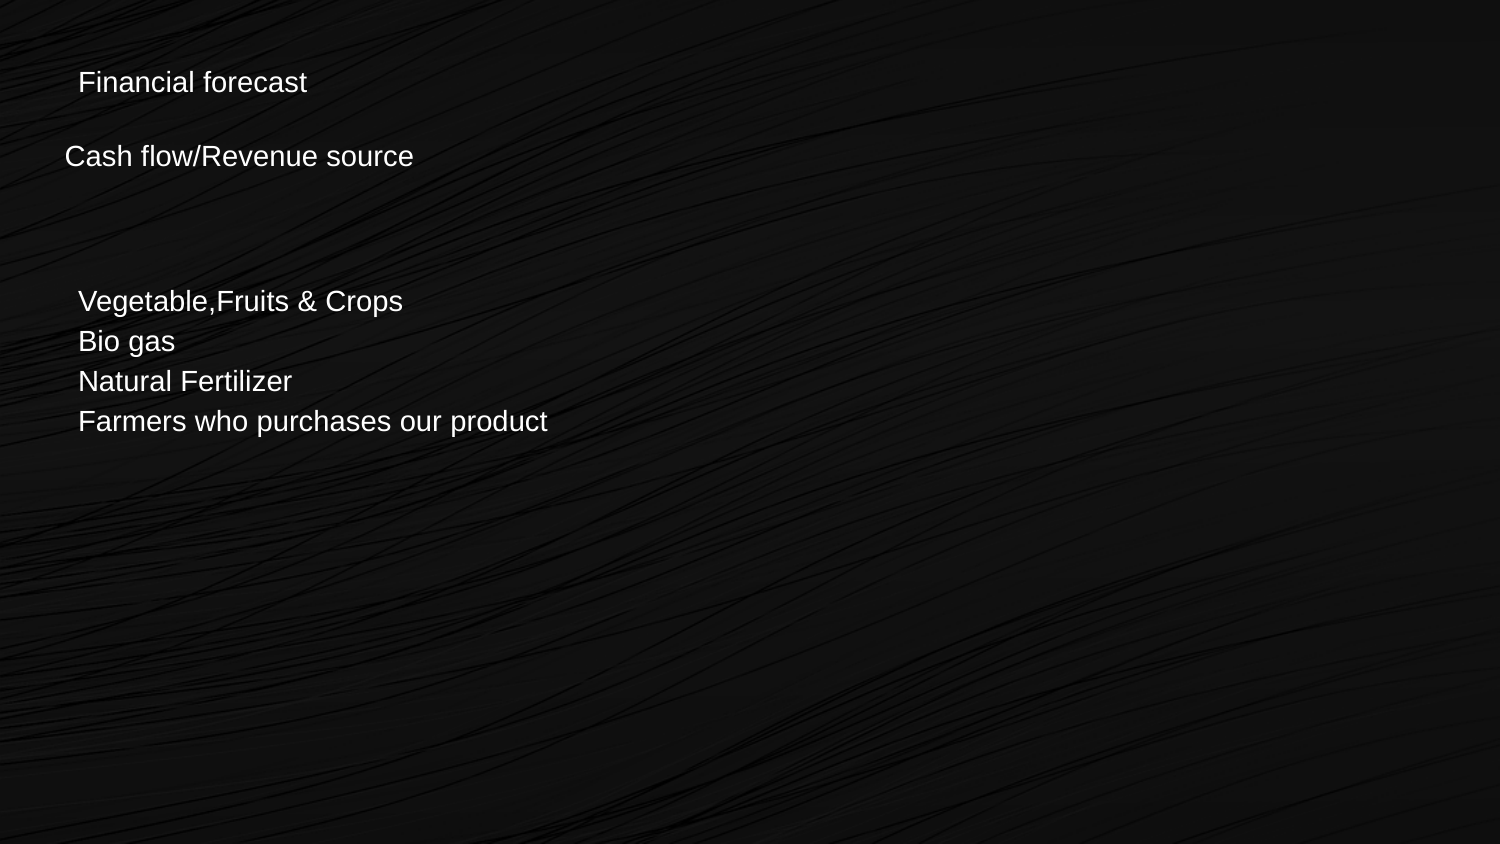

Financial forecast
Cash flow/Revenue source
Vegetable,Fruits & Crops
Bio gas
Natural Fertilizer
Farmers who purchases our product